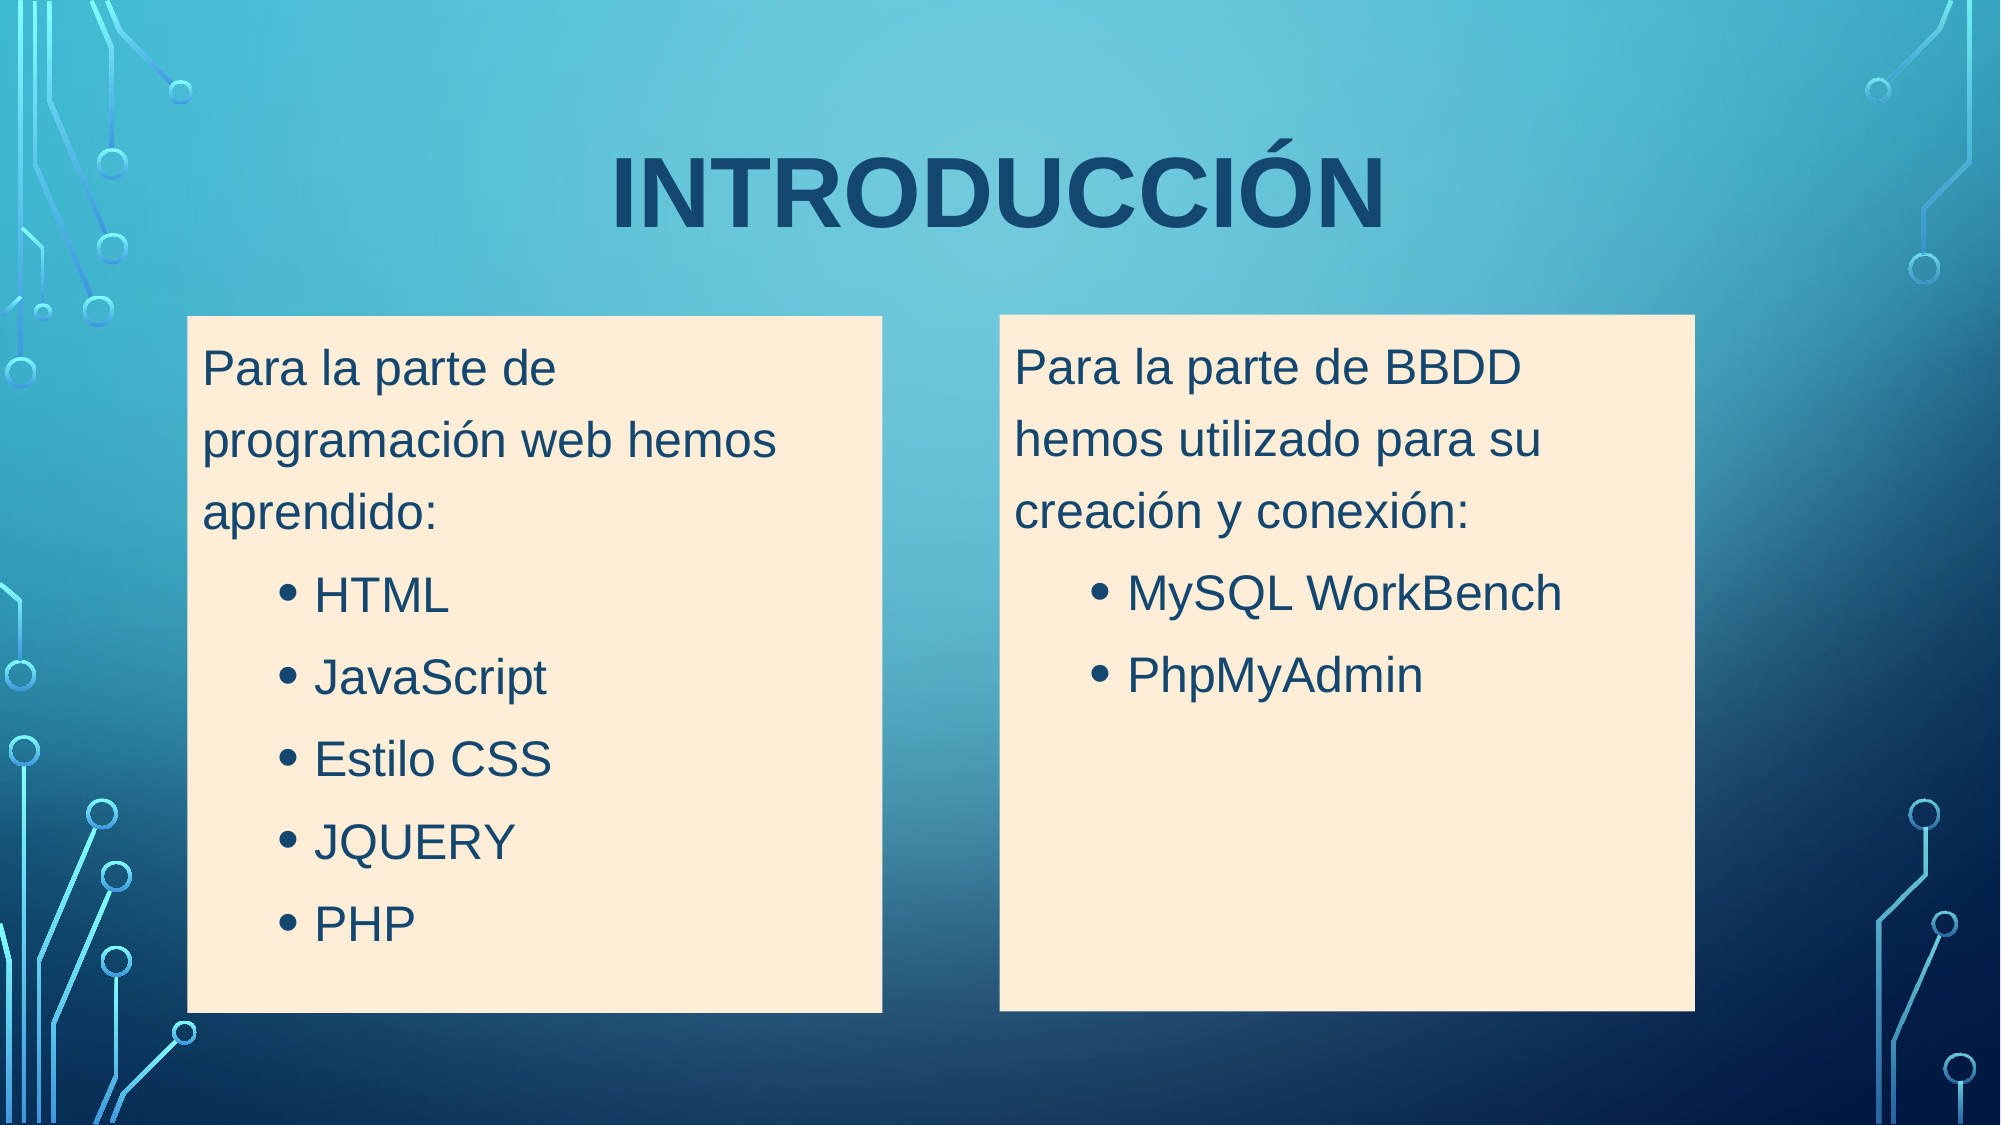

# INTRODUCCIÓN
Para la parte de BBDD hemos utilizado para su creación y conexión:
MySQL WorkBench
PhpMyAdmin

Para la parte de programación web hemos aprendido:
HTML
JavaScript
Estilo CSS
JQUERY
PHP